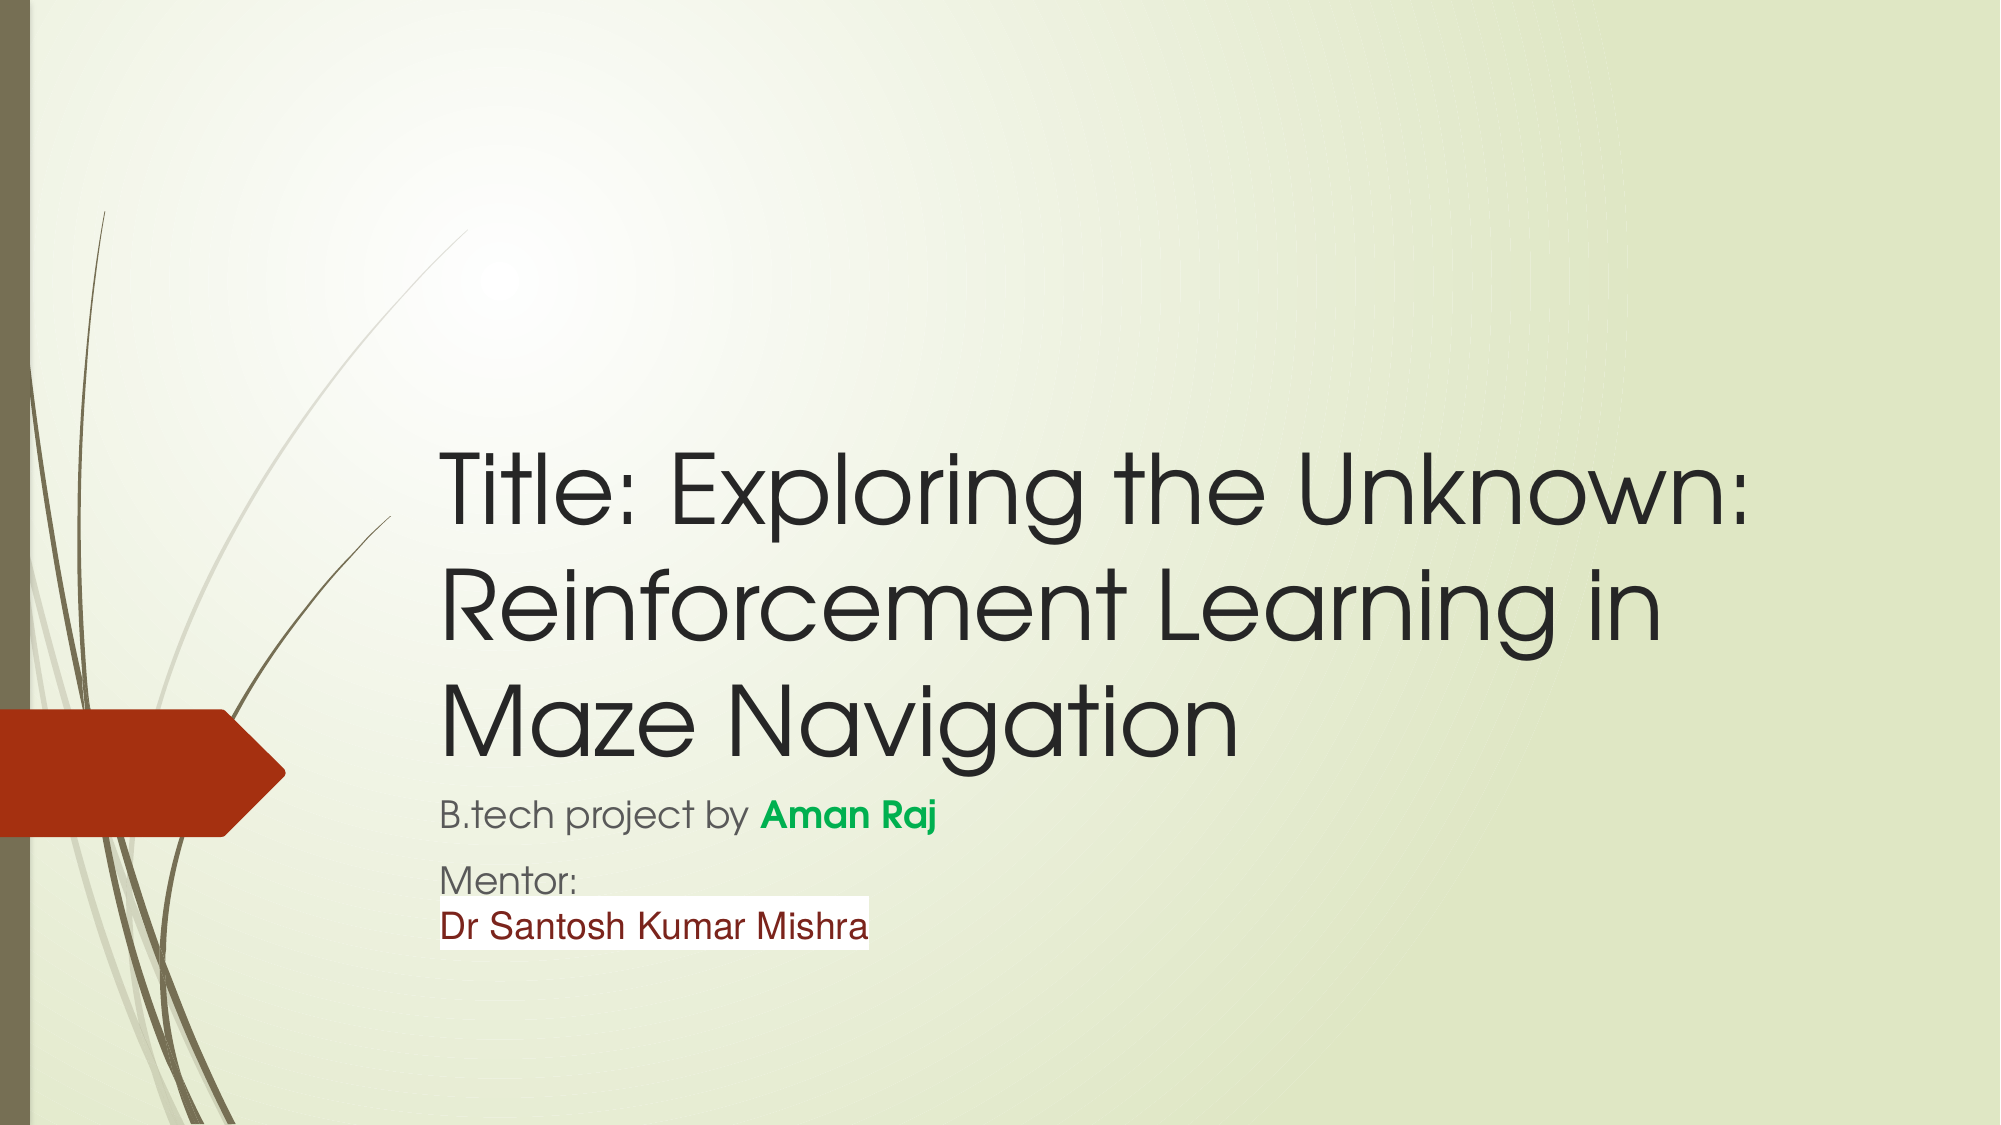

# Title: Exploring the Unknown: Reinforcement Learning in Maze Navigation
B.tech project by Aman Raj
Mentor:
Dr Santosh Kumar Mishra